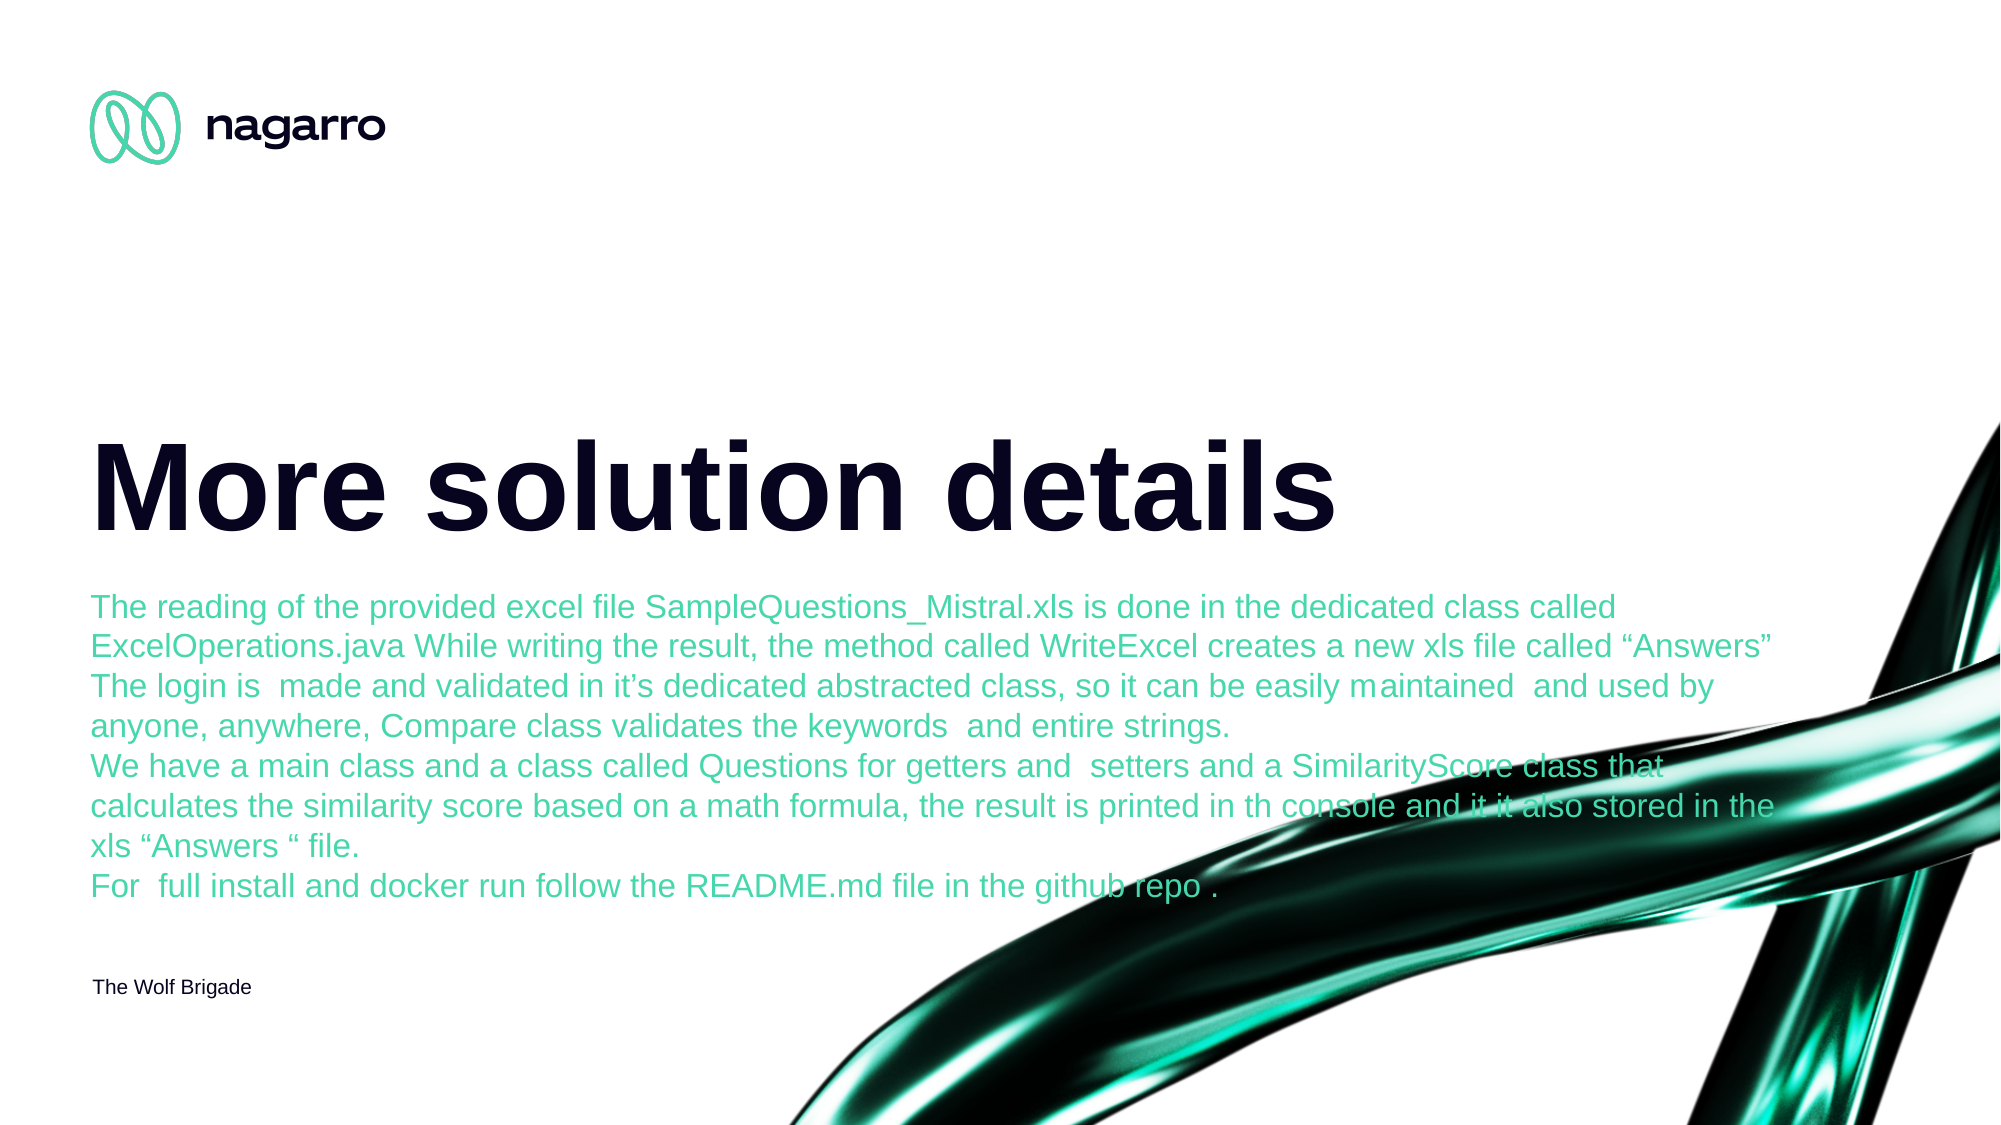

# More solution details
The reading of the provided excel file SampleQuestions_Mistral.xls is done in the dedicated class called ExcelOperations.java While writing the result, the method called WriteExcel creates a new xls file called “Answers”  The login is  made and validated in it’s dedicated abstracted class, so it can be easily maintained  and used by anyone, anywhere, Compare class validates the keywords  and entire strings.
We have a main class and a class called Questions for getters and  setters and a SimilarityScore class that calculates the similarity score based on a math formula, the result is printed in th console and it it also stored in the xls “Answers “ file.
For  full install and docker run follow the README.md file in the github repo .
The Wolf Brigade